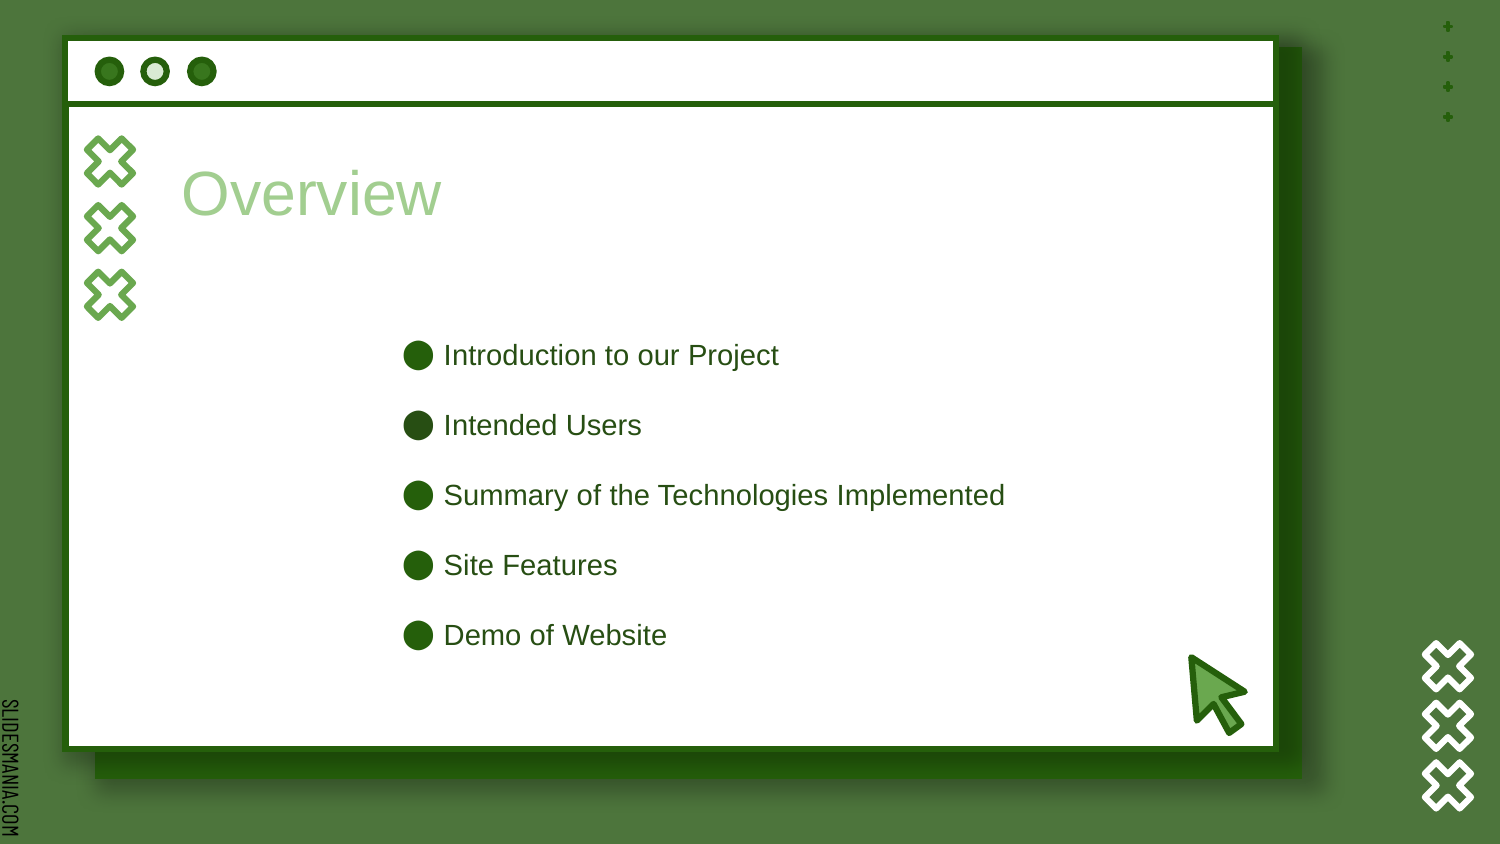

# Overview
Introduction to our Project
Intended Users
Summary of the Technologies Implemented
Site Features
Demo of Website